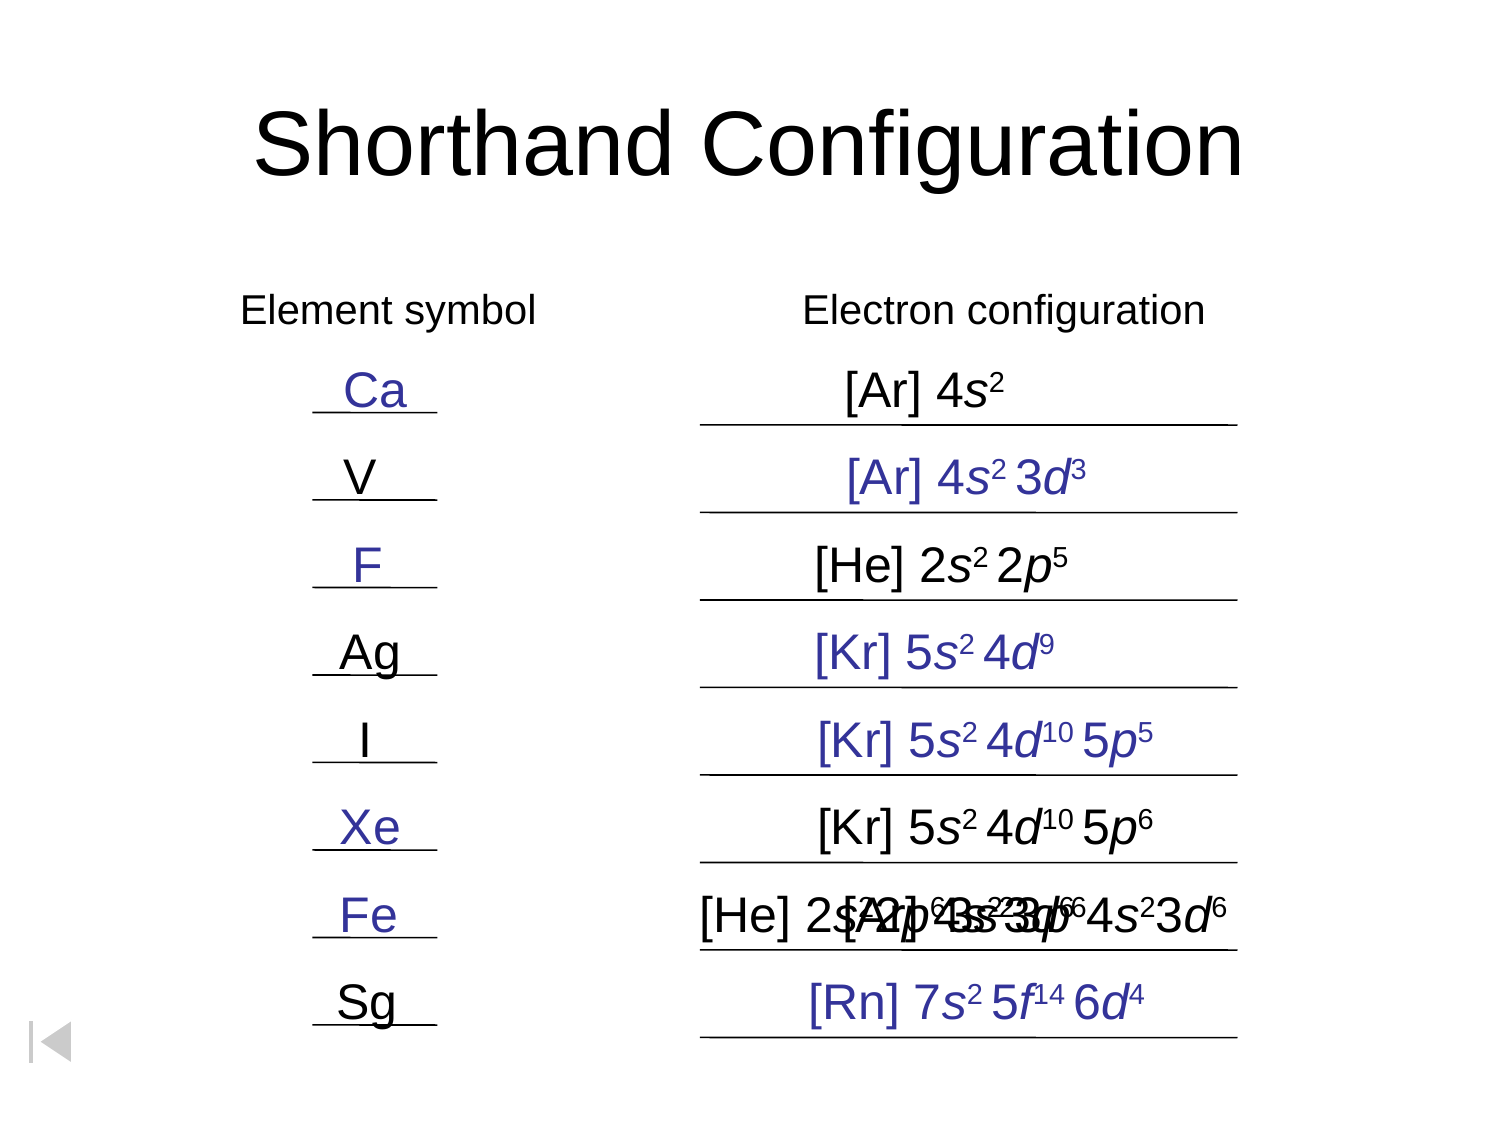

# Shorthand Configuration
Element symbol
Electron configuration
Ca
[Ar] 4s2

V
[Ar] 4s2 3d3

F
[He] 2s2 2p5

Ag
[Kr] 5s2 4d9

I
[Kr] 5s2 4d10 5p5

Xe
[Kr] 5s2 4d10 5p6

Fe
[He] 2s22p63s23p64s23d6
[Ar] 4s23d6

Sg
[Rn] 7s2 5f14 6d4